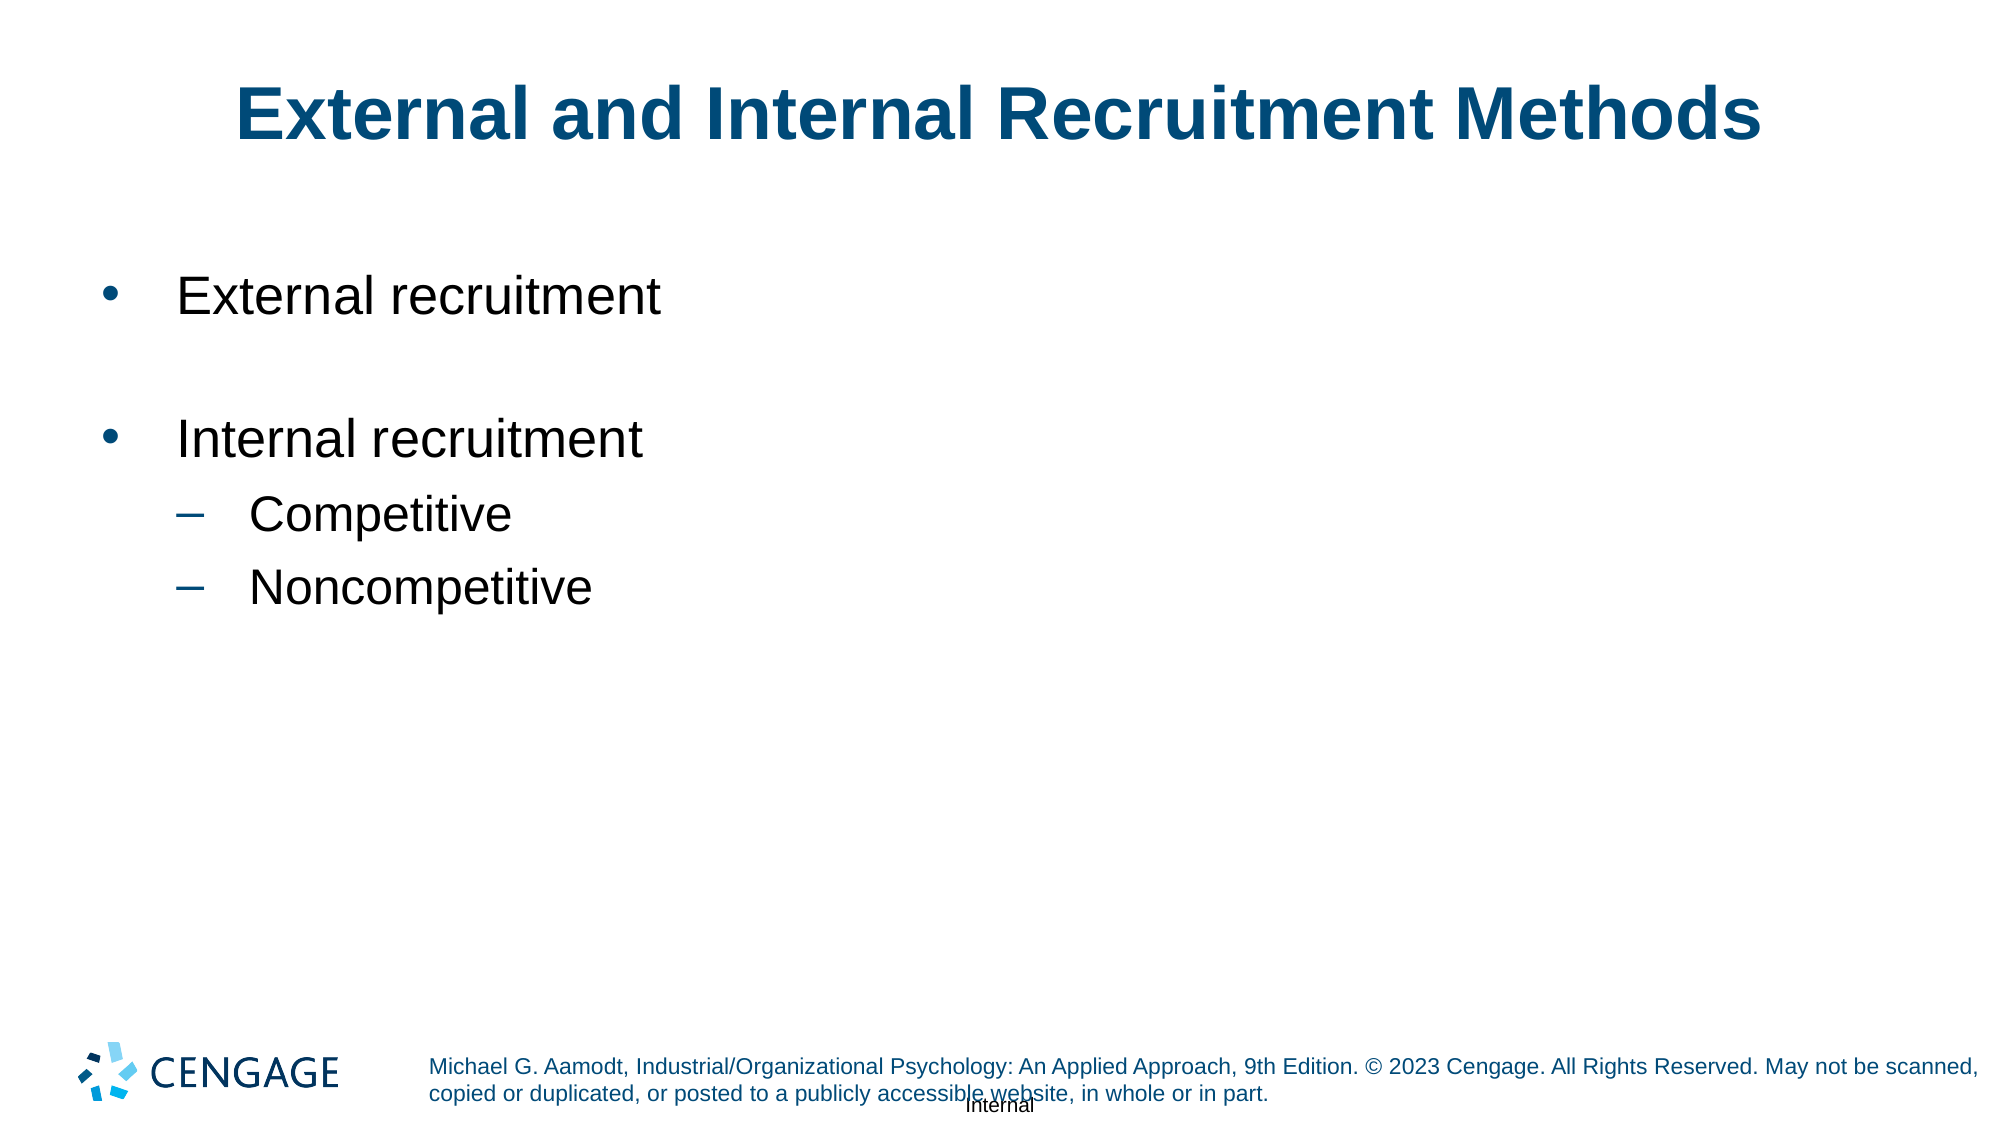

# External and Internal Recruitment Methods
External recruitment
Internal recruitment
Competitive
Noncompetitive